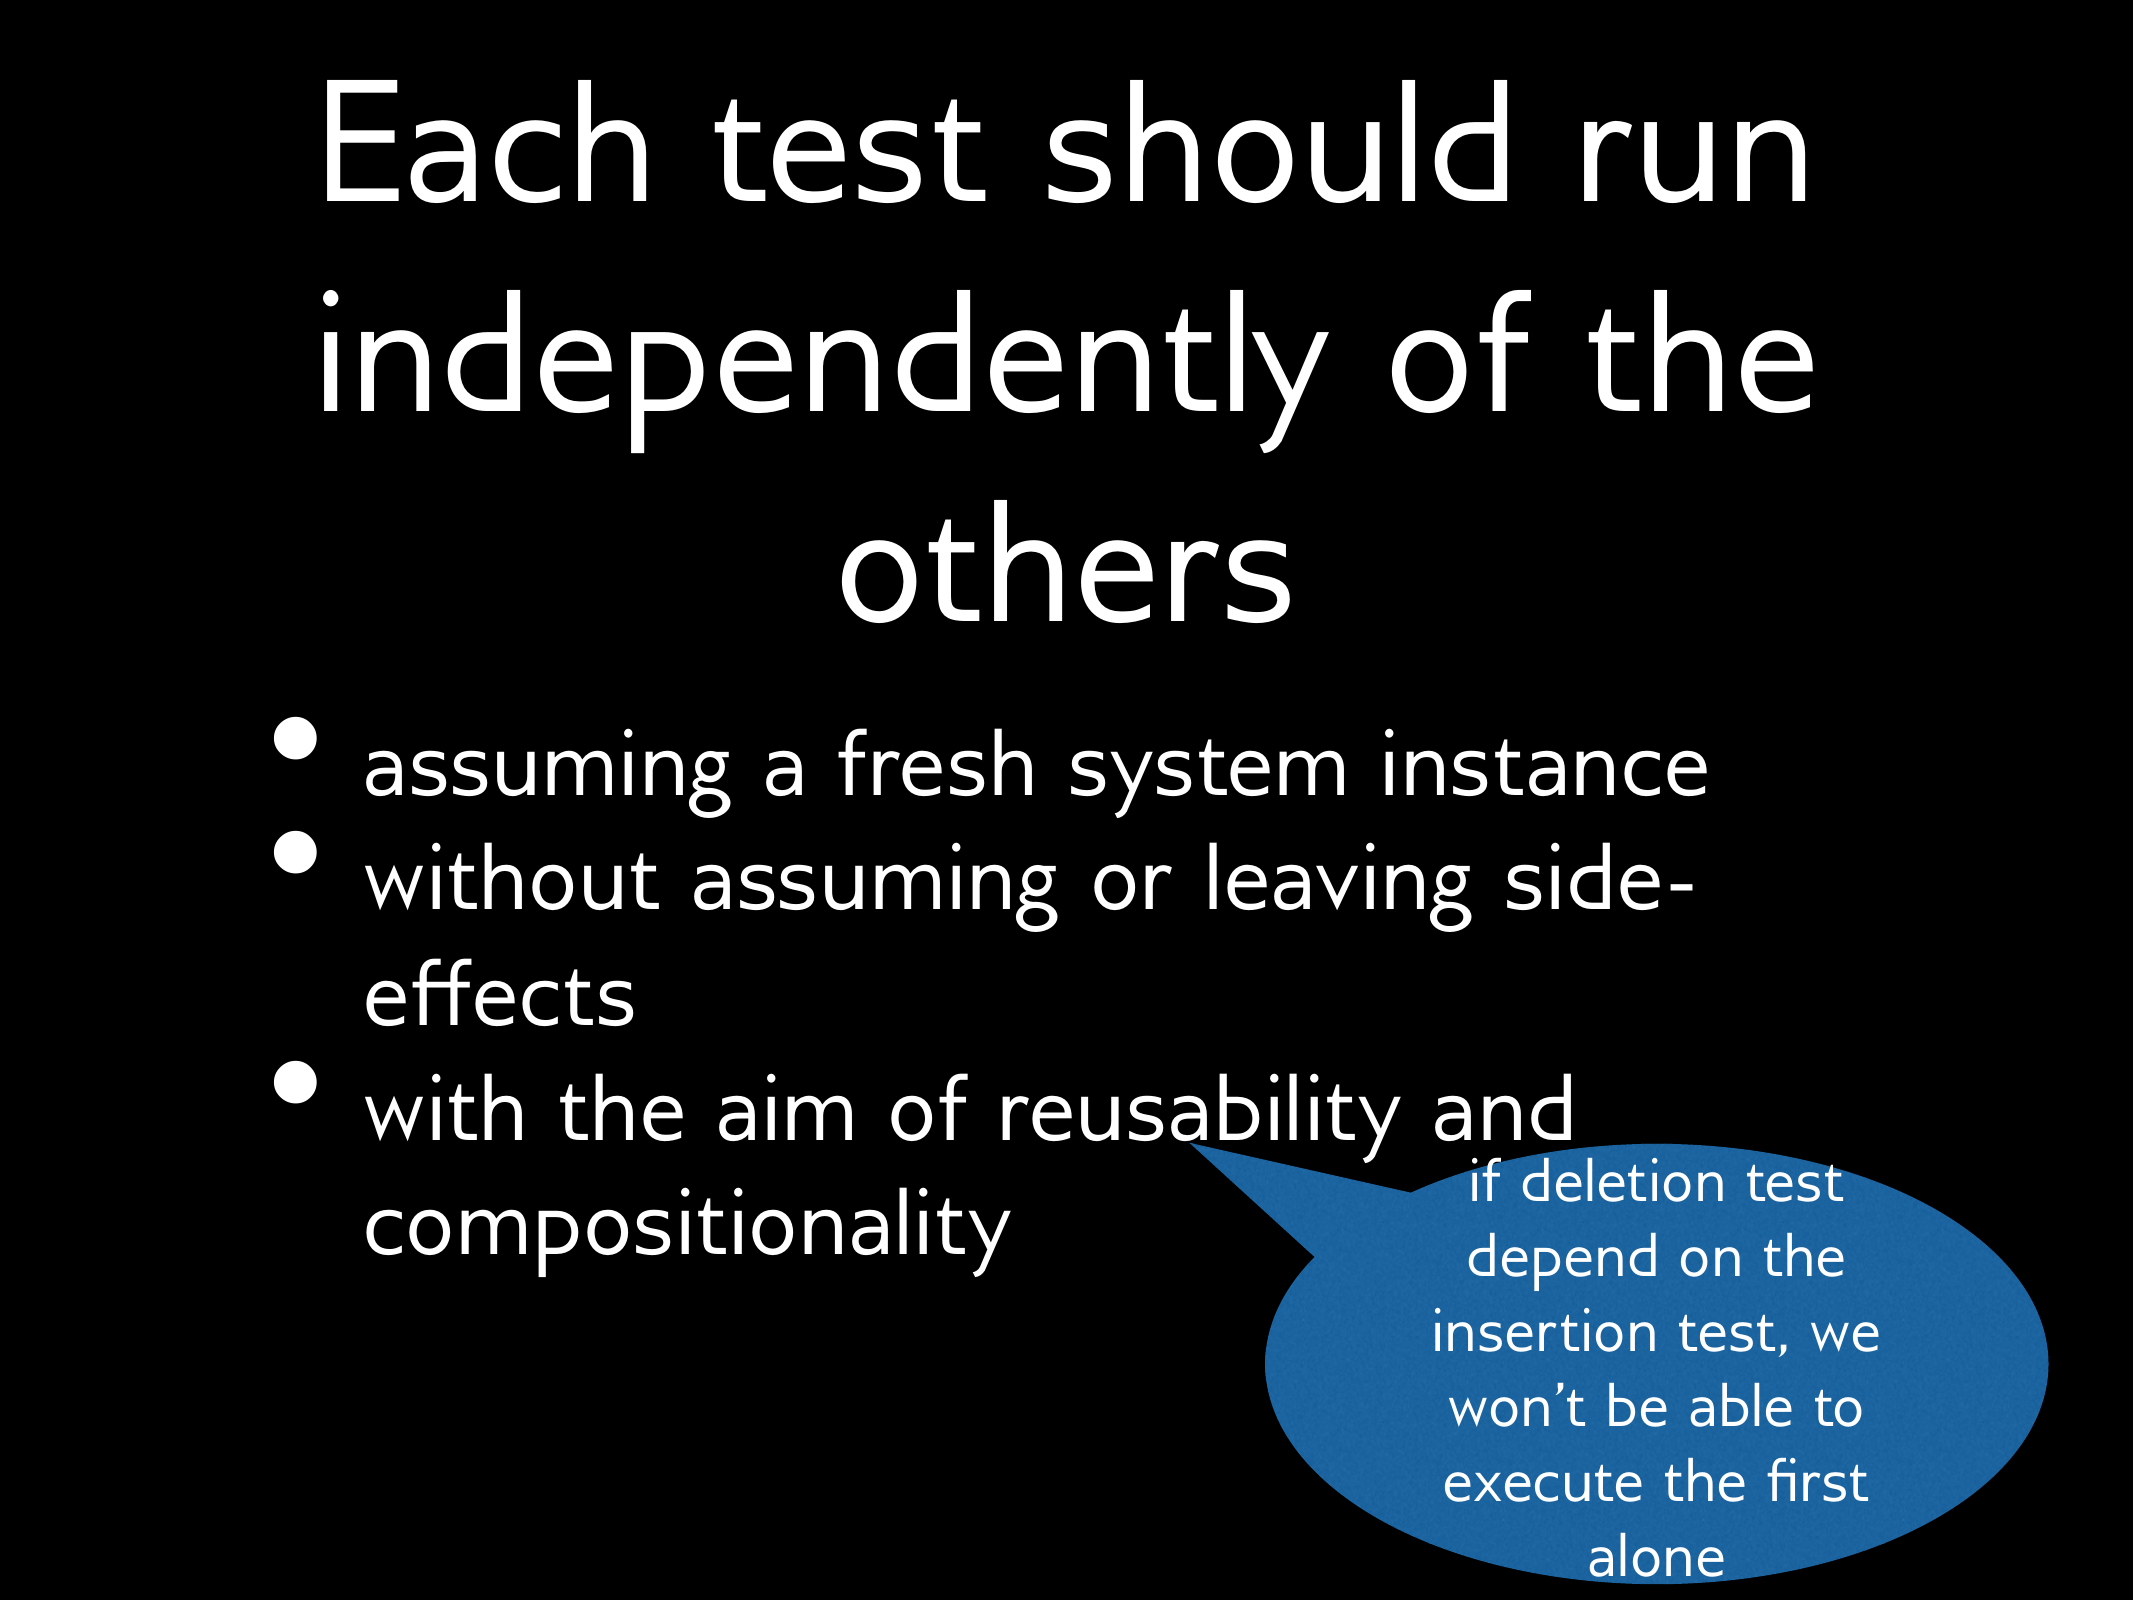

# Each test should run independently of the others
assuming a fresh system instance
without assuming or leaving side-effects
with the aim of reusability and compositionality
if deletion test depend on the insertion test, we won’t be able to execute the first alone